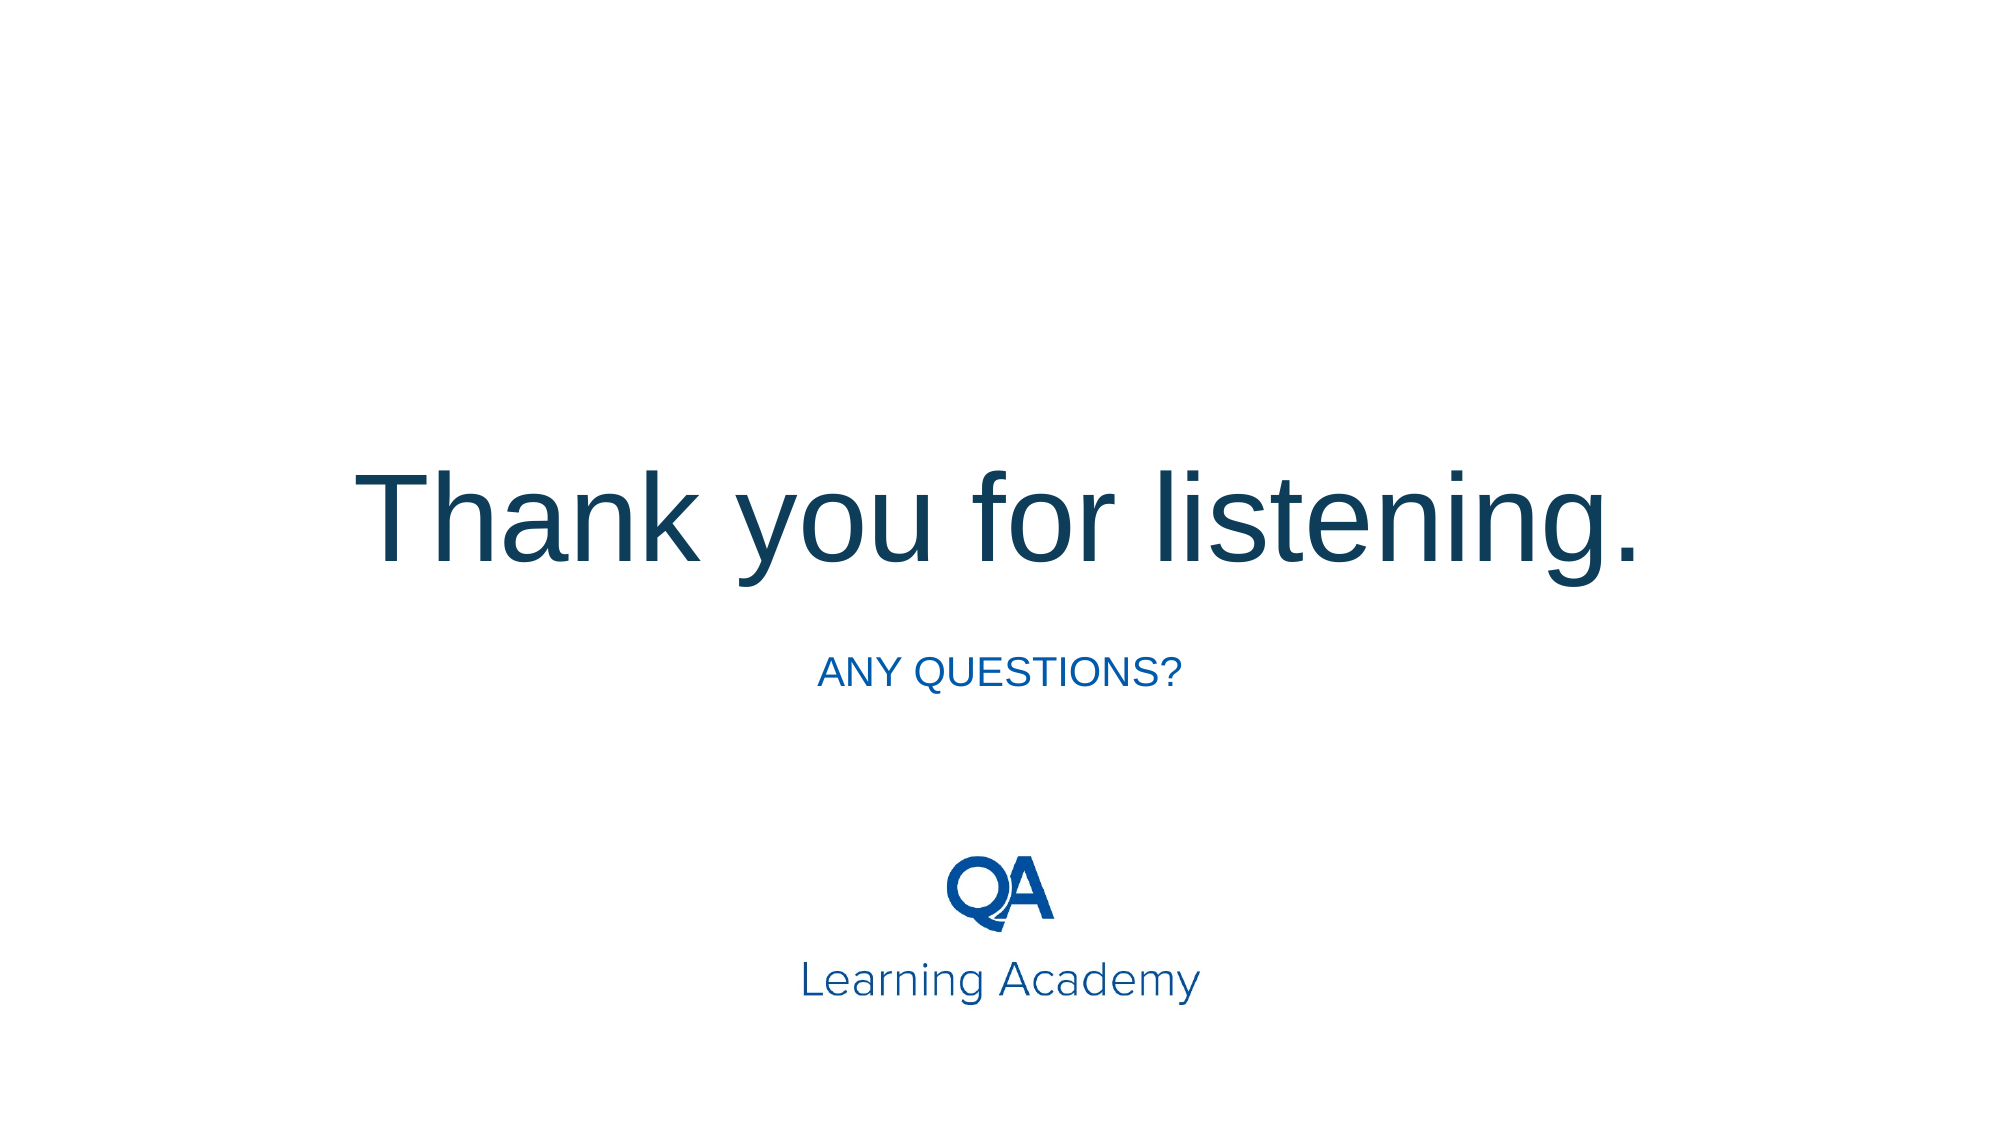

# Thank you for listening.
ANY QUESTIONS?